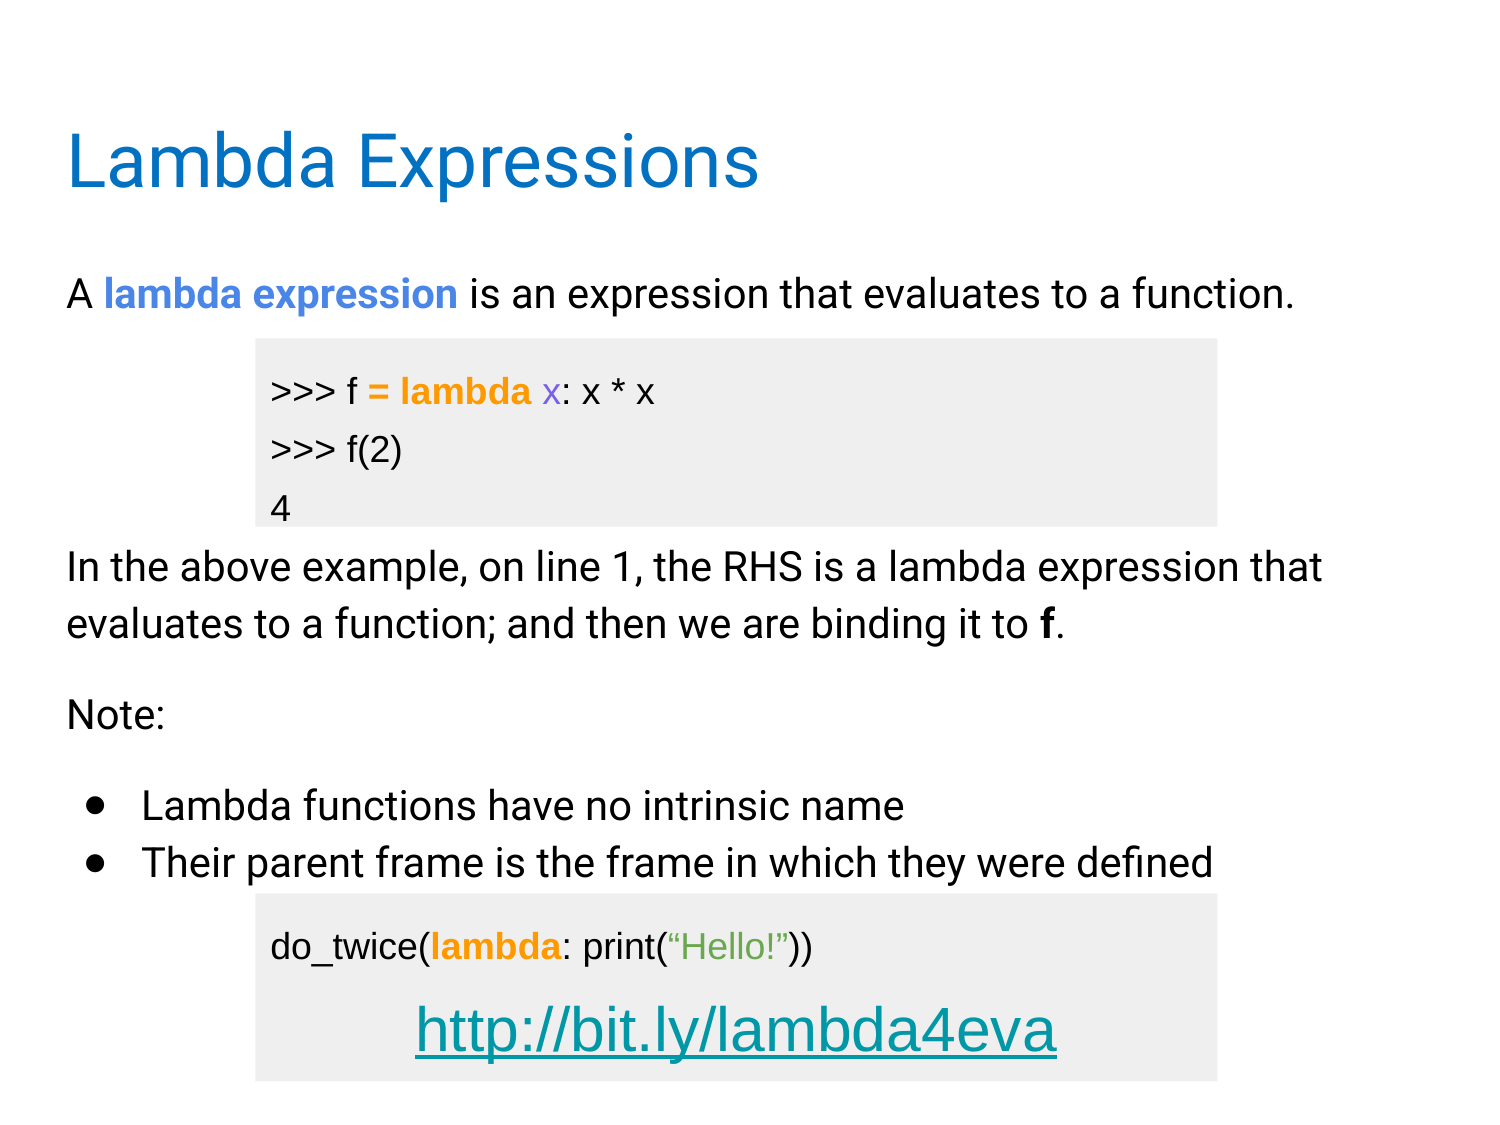

# Lambda Expressions
A lambda expression is an expression that evaluates to a function.

In the above example, on line 1, the RHS is a lambda expression that evaluates to a function; and then we are binding it to f.
Note:
Lambda functions have no intrinsic name
Their parent frame is the frame in which they were defined
>>> f = lambda x: x * x
>>> f(2)
4
do_twice(lambda: print(“Hello!”))
http://bit.ly/lambda4eva